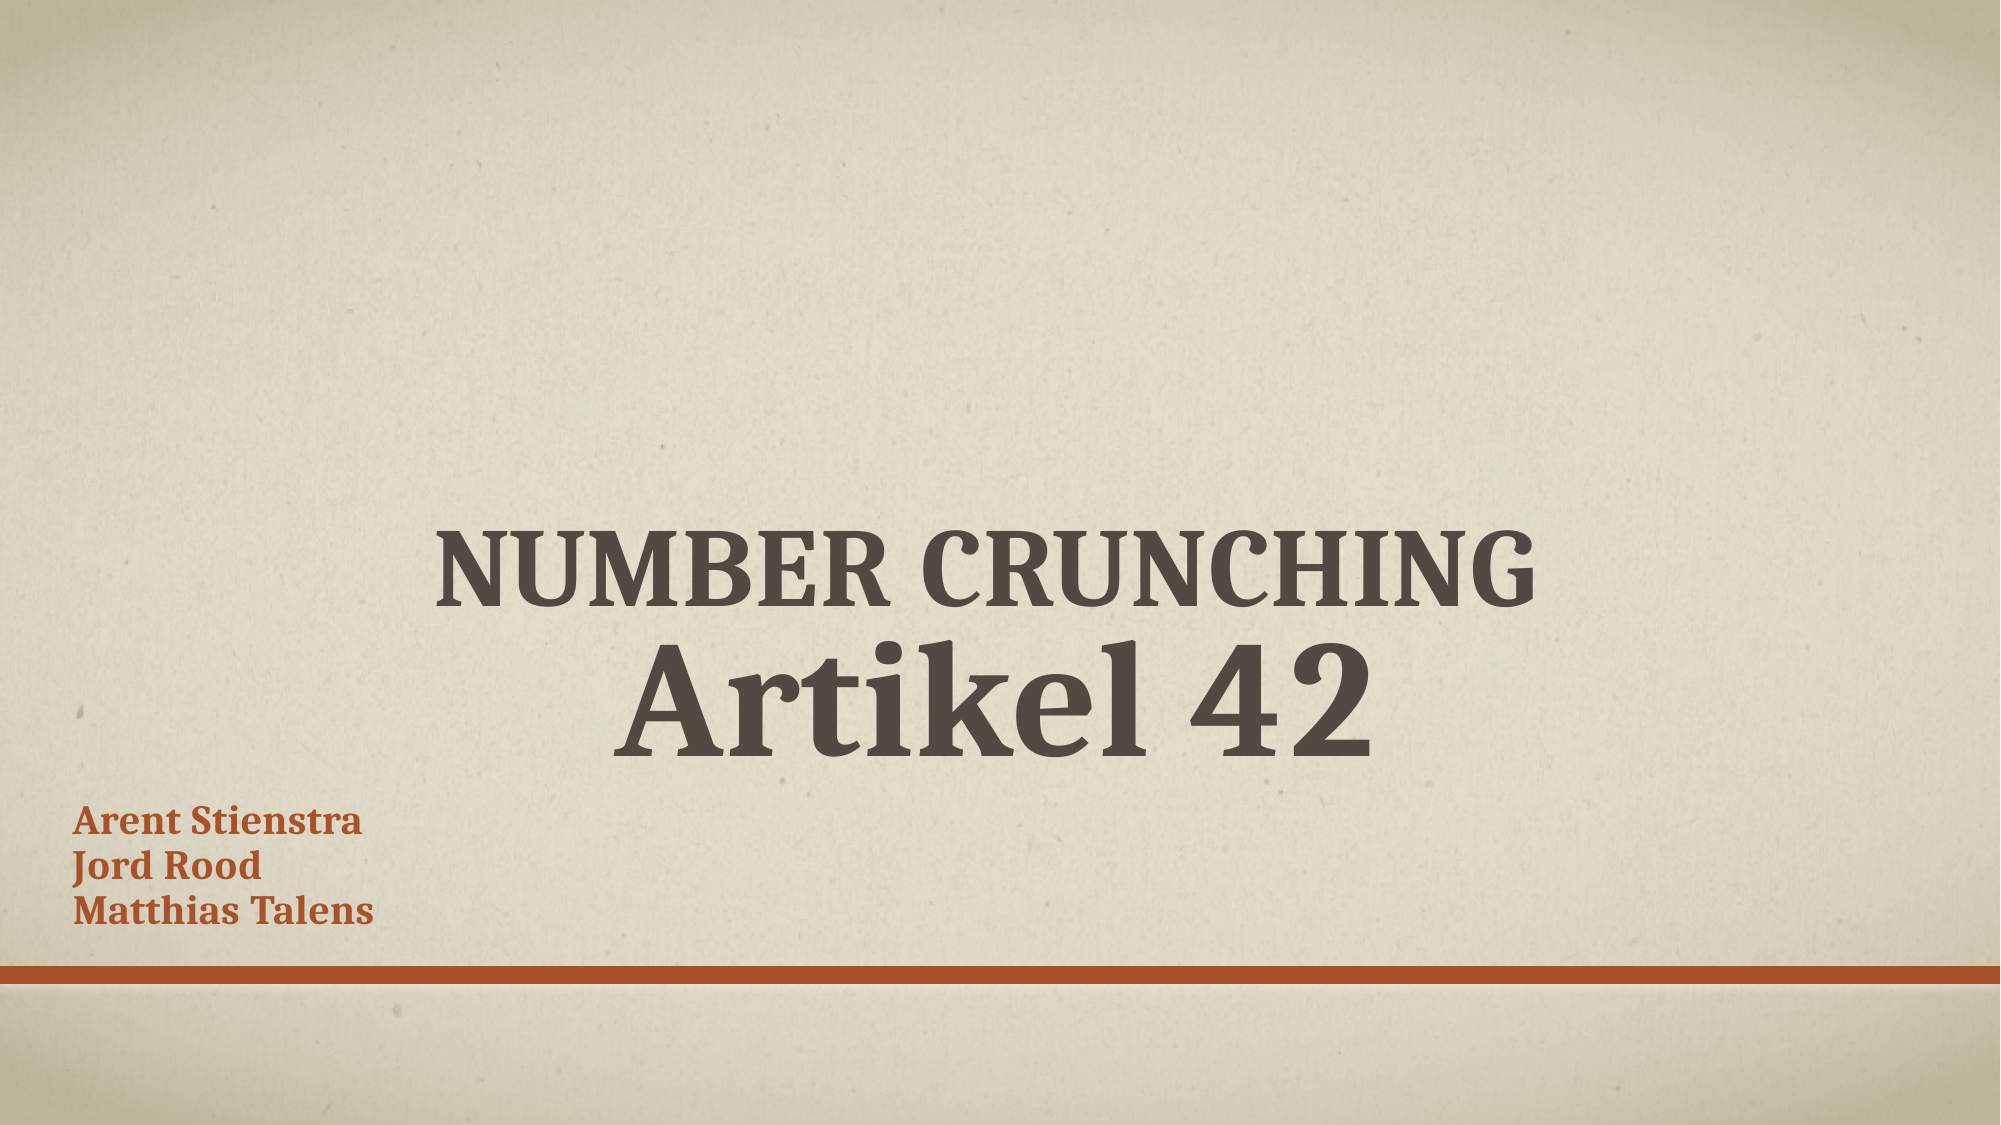

# Number crunching Artikel 42
Arent Stienstra
Jord Rood
Matthias Talens